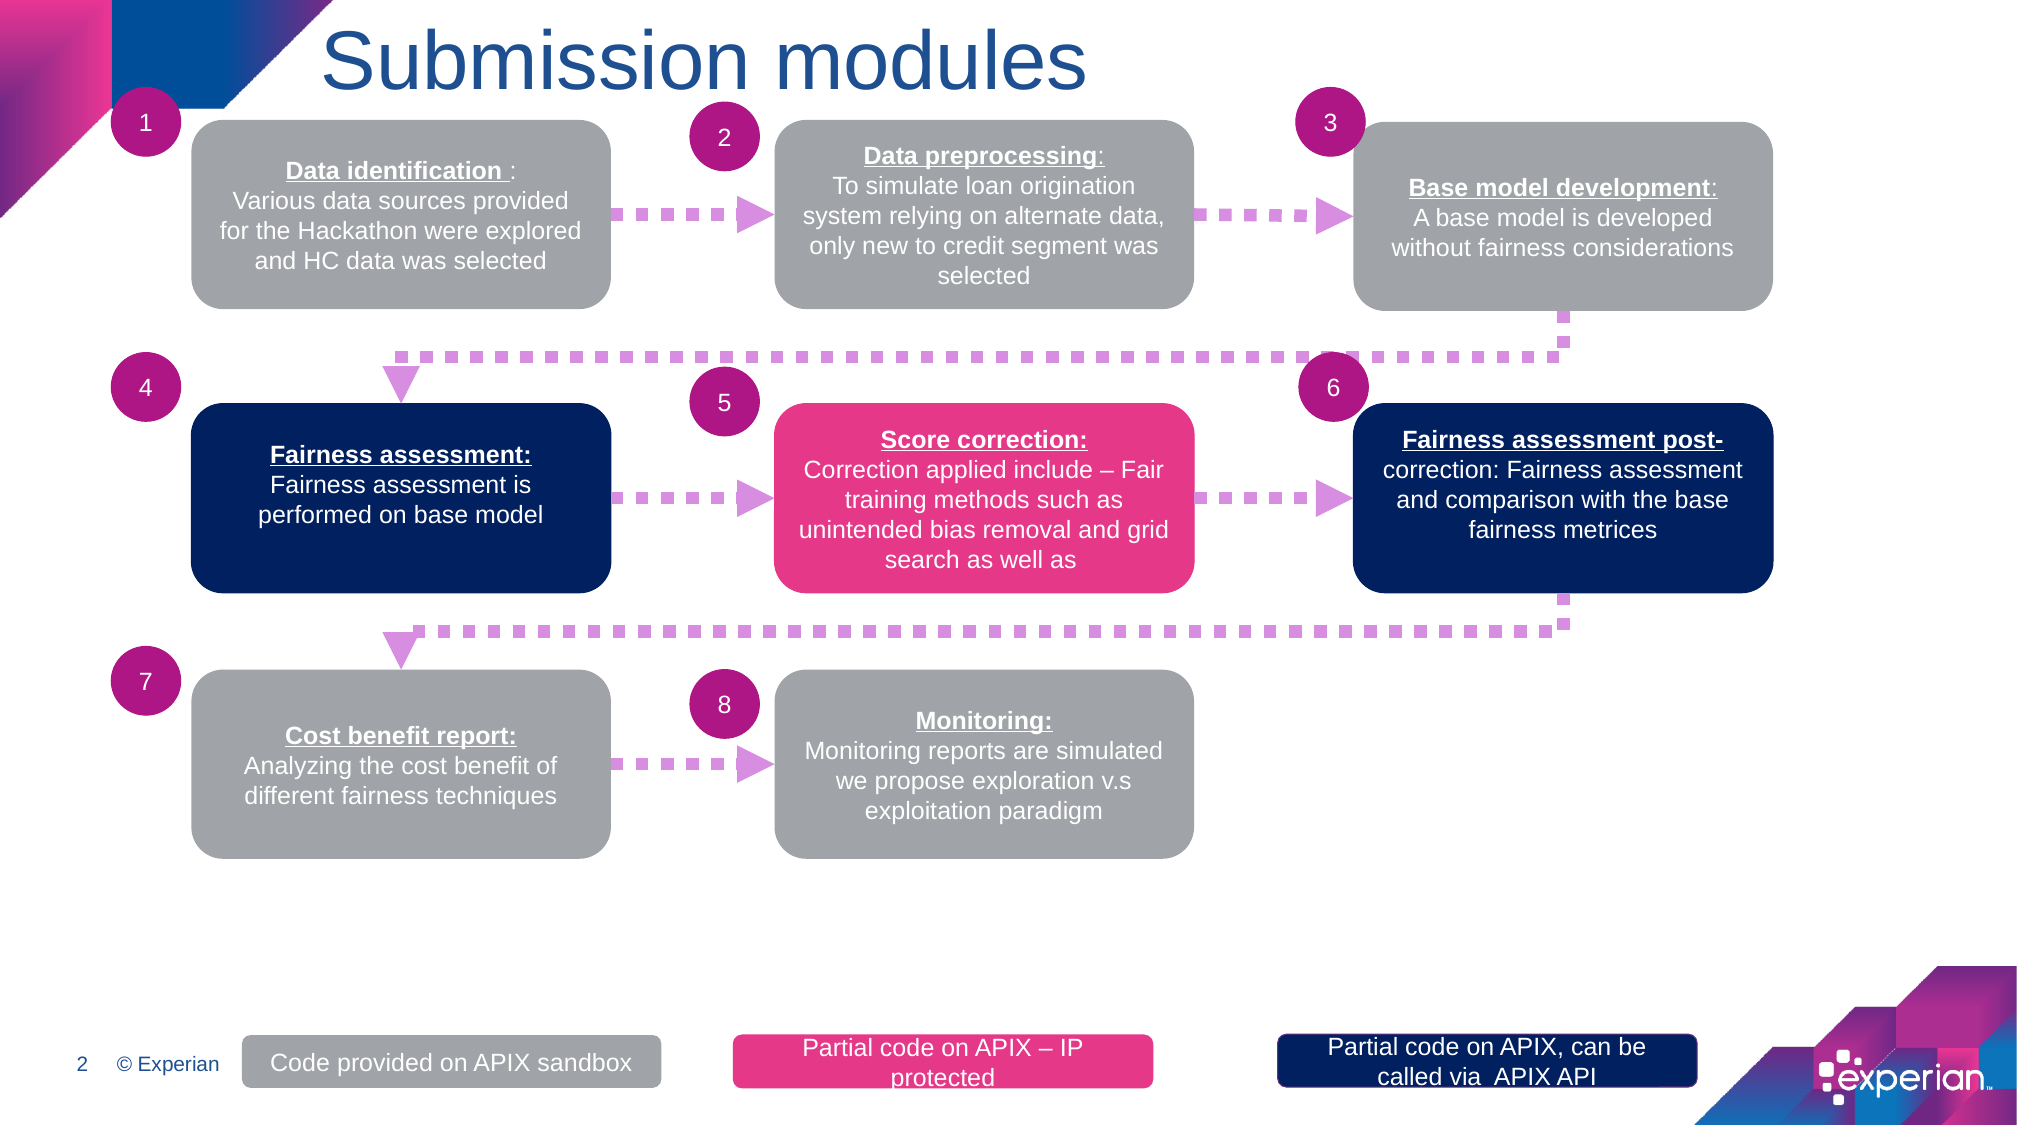

# Submission modules
1
3
2
Data identification :
Various data sources provided for the Hackathon were explored and HC data was selected
Data preprocessing:
To simulate loan origination system relying on alternate data, only new to credit segment was selected
Base model development:
A base model is developed without fairness considerations
4
6
5
Fairness assessment:
Fairness assessment is performed on base model

Score correction:
Correction applied include – Fair training methods such as unintended bias removal and grid search as well as
Fairness assessment post-correction: Fairness assessment and comparison with the base fairness metrices

7
Cost benefit report:
Analyzing the cost benefit of different fairness techniques
8
Monitoring:
Monitoring reports are simulated we propose exploration v.s exploitation paradigm
Partial code on APIX, can be called via  APIX API
Code provided on APIX sandbox
Partial code on APIX – IP protected